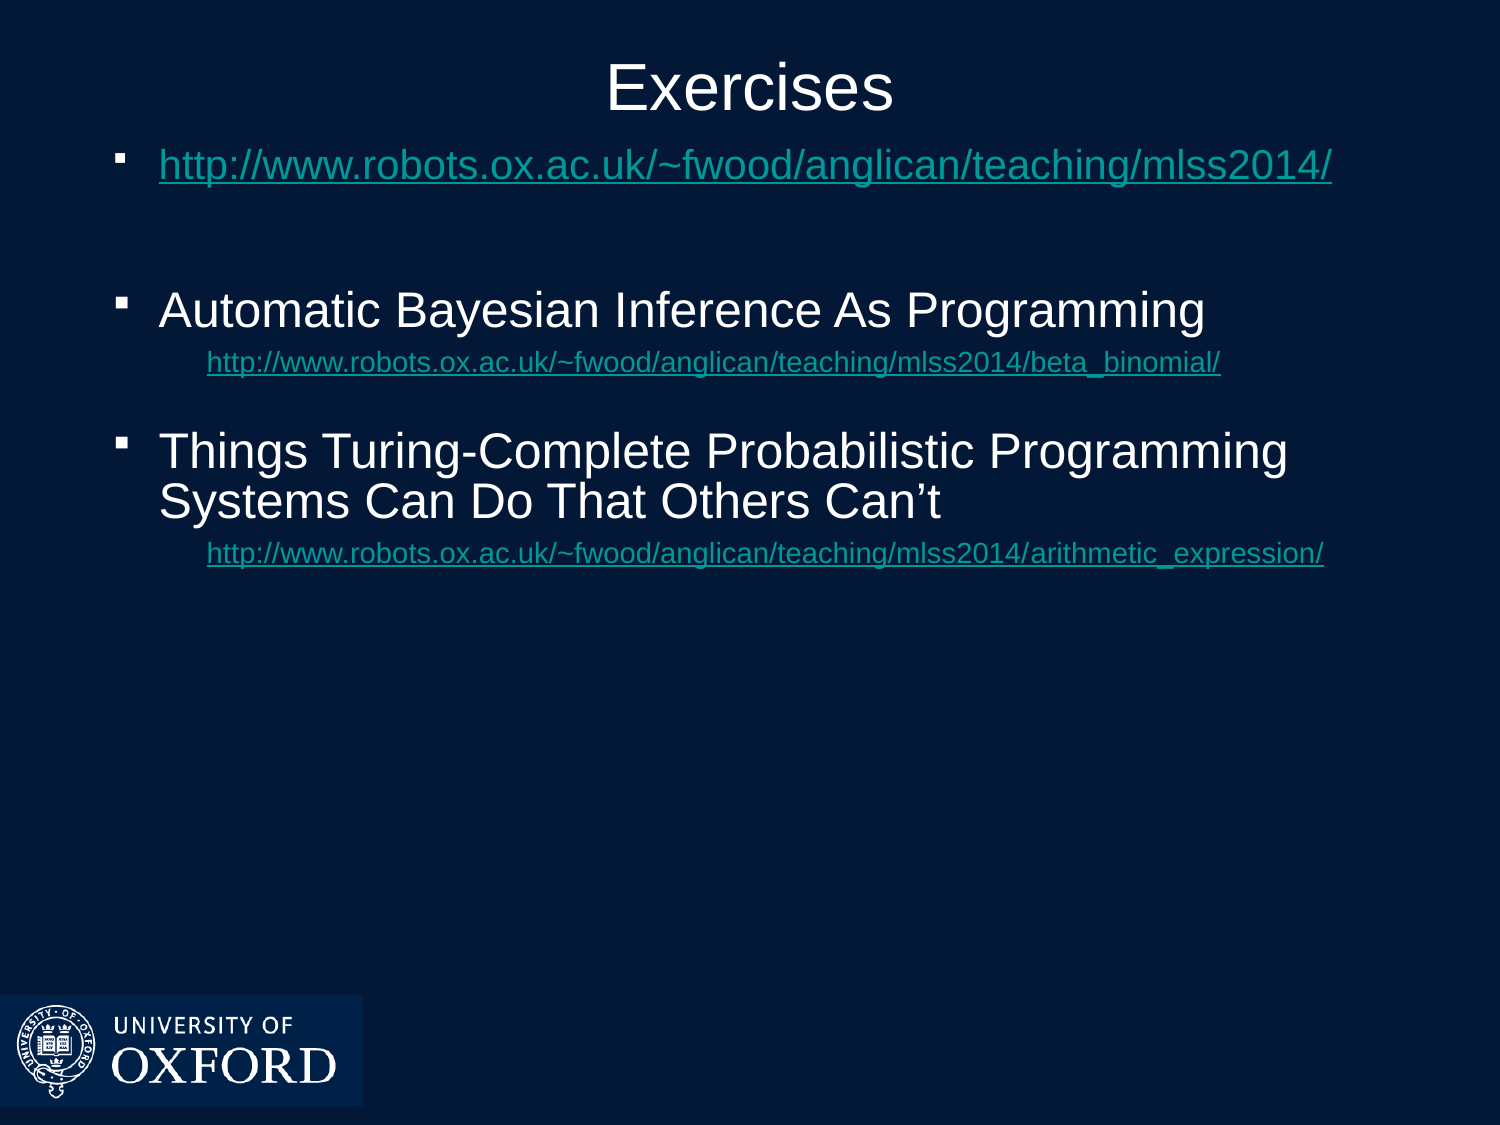

# Exercises
http://www.robots.ox.ac.uk/~fwood/anglican/teaching/mlss2014/

Automatic Bayesian Inference As Programming
http://www.robots.ox.ac.uk/~fwood/anglican/teaching/mlss2014/beta_binomial/

Things Turing-Complete Probabilistic Programming Systems Can Do That Others Can’t
http://www.robots.ox.ac.uk/~fwood/anglican/teaching/mlss2014/arithmetic_expression/